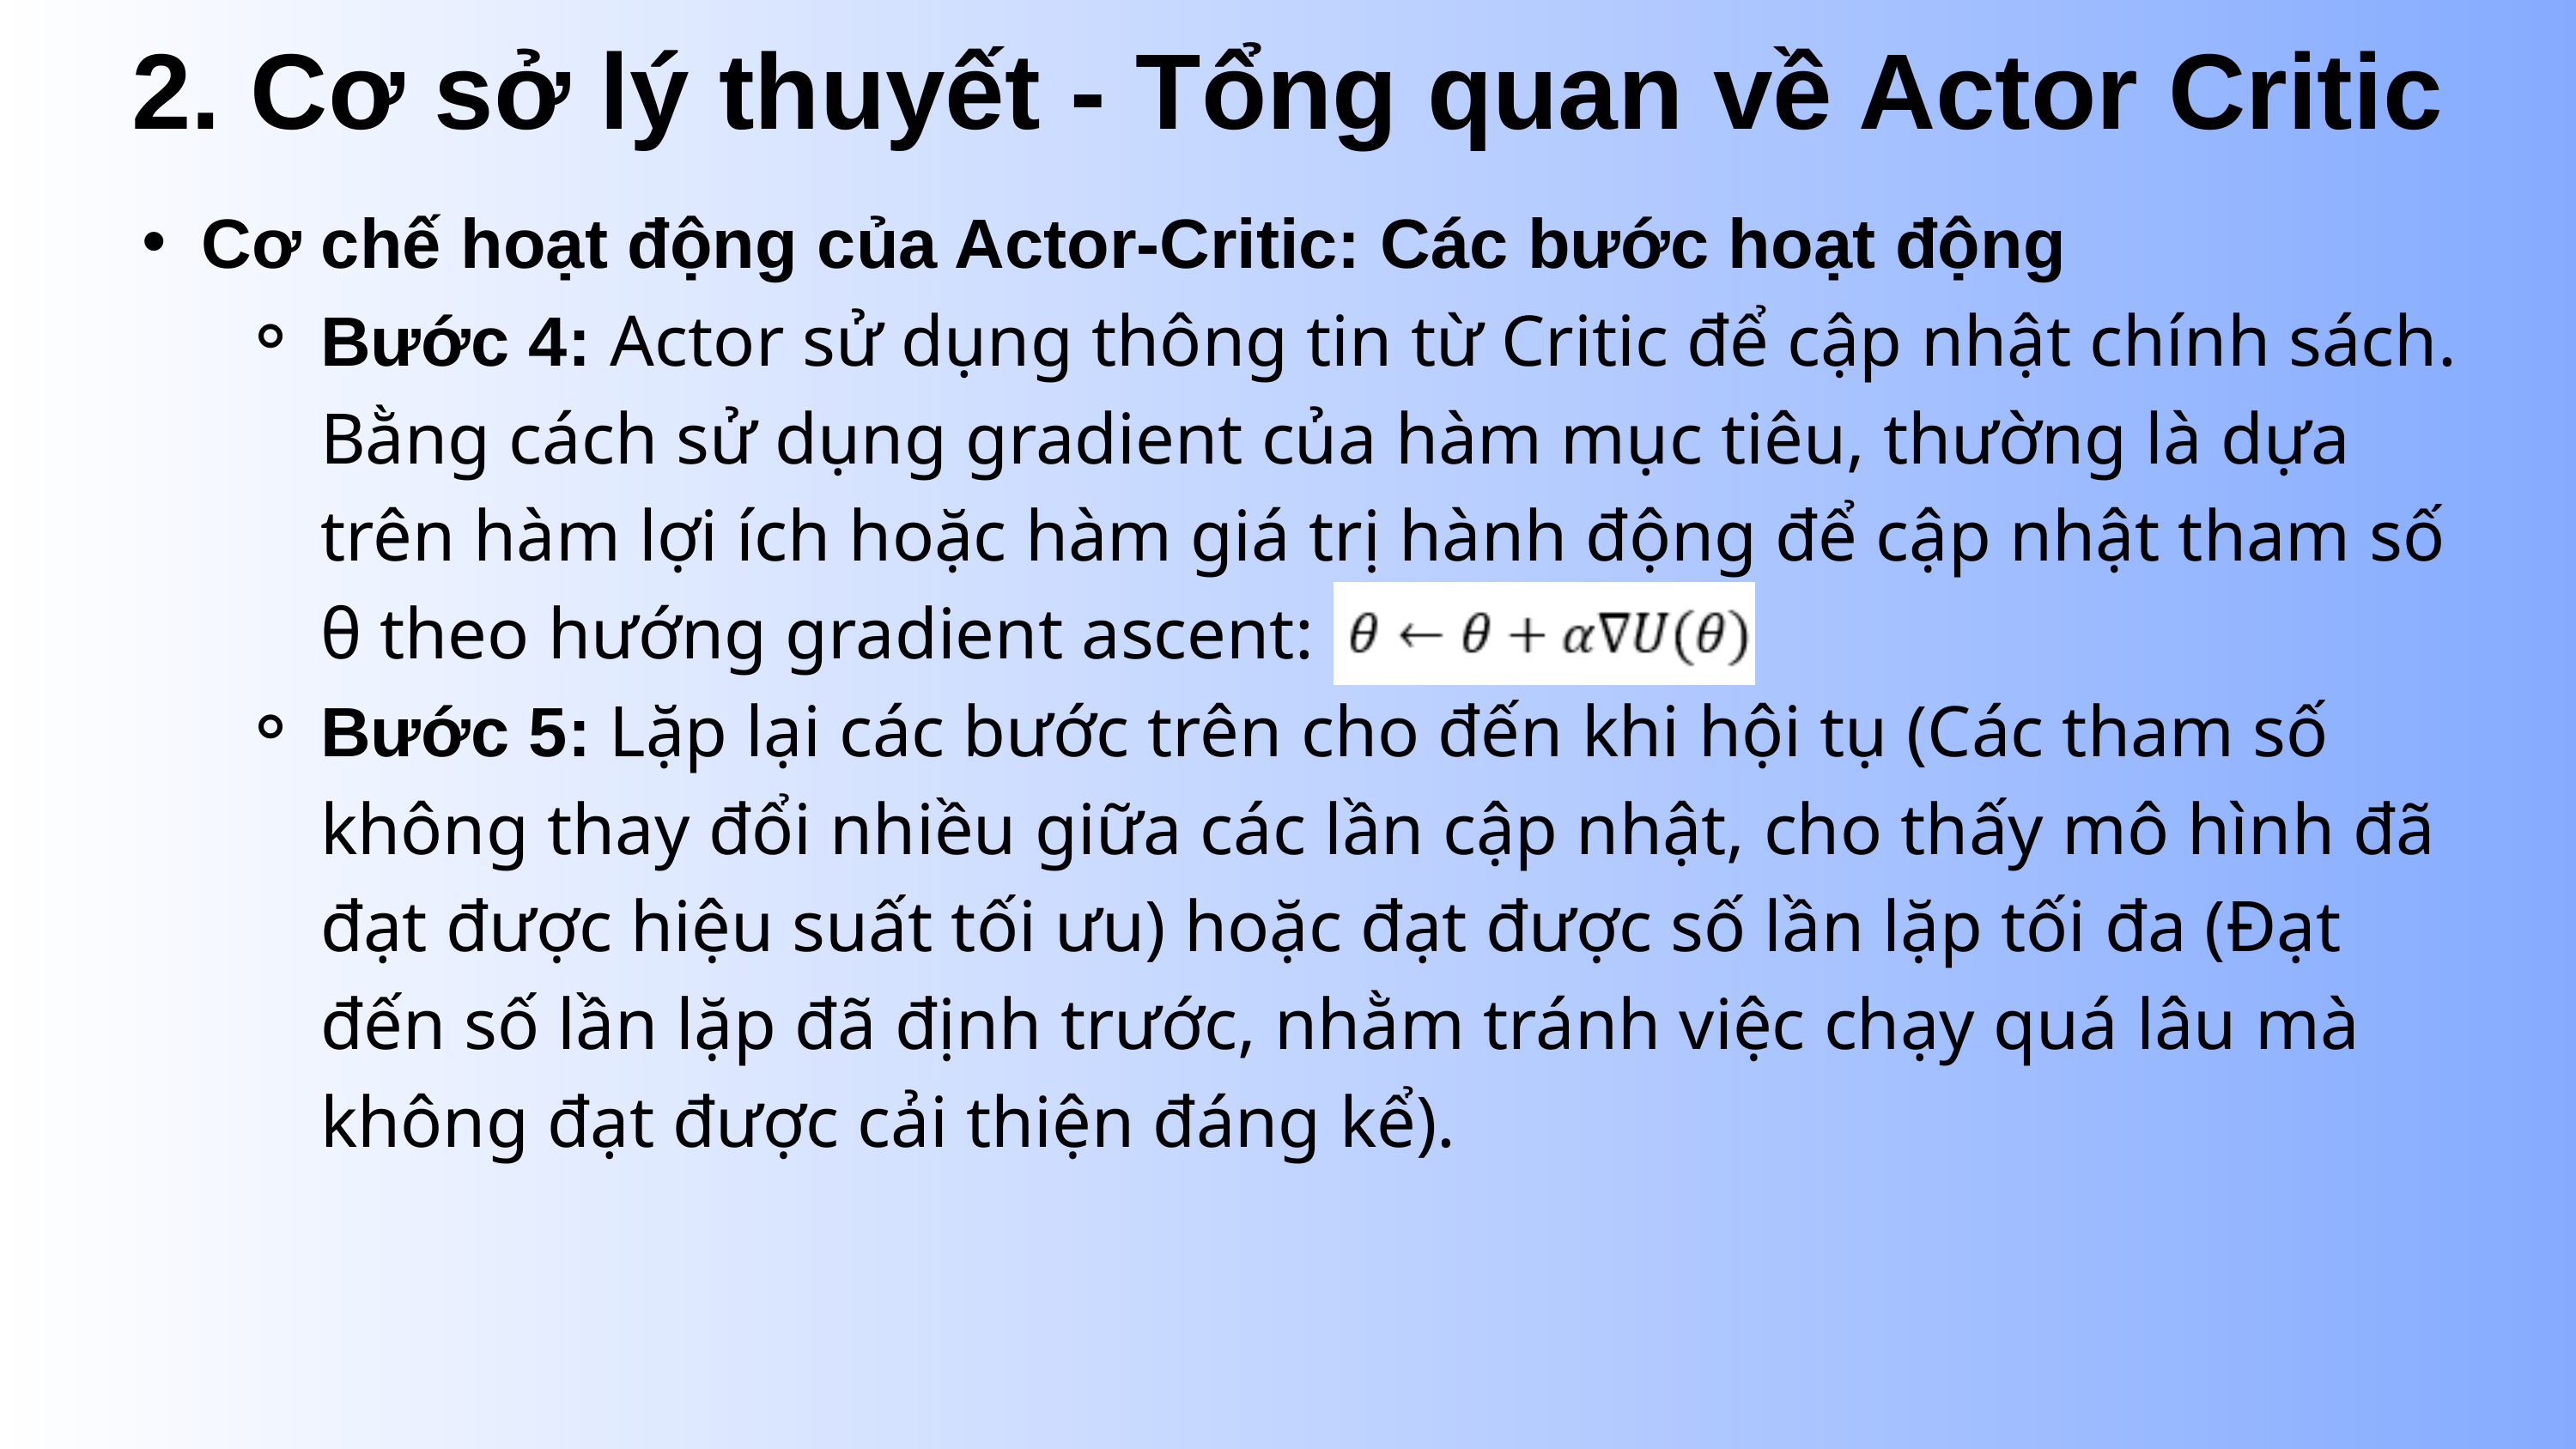

2. Cơ sở lý thuyết - Tổng quan về Actor Critic
Cơ chế hoạt động của Actor-Critic: Các bước hoạt động
Bước 4: Actor sử dụng thông tin từ Critic để cập nhật chính sách. Bằng cách sử dụng gradient của hàm mục tiêu, thường là dựa trên hàm lợi ích hoặc hàm giá trị hành động để cập nhật tham số θ theo hướng gradient ascent:
Bước 5: Lặp lại các bước trên cho đến khi hội tụ (Các tham số không thay đổi nhiều giữa các lần cập nhật, cho thấy mô hình đã đạt được hiệu suất tối ưu) hoặc đạt được số lần lặp tối đa (Đạt đến số lần lặp đã định trước, nhằm tránh việc chạy quá lâu mà không đạt được cải thiện đáng kể).